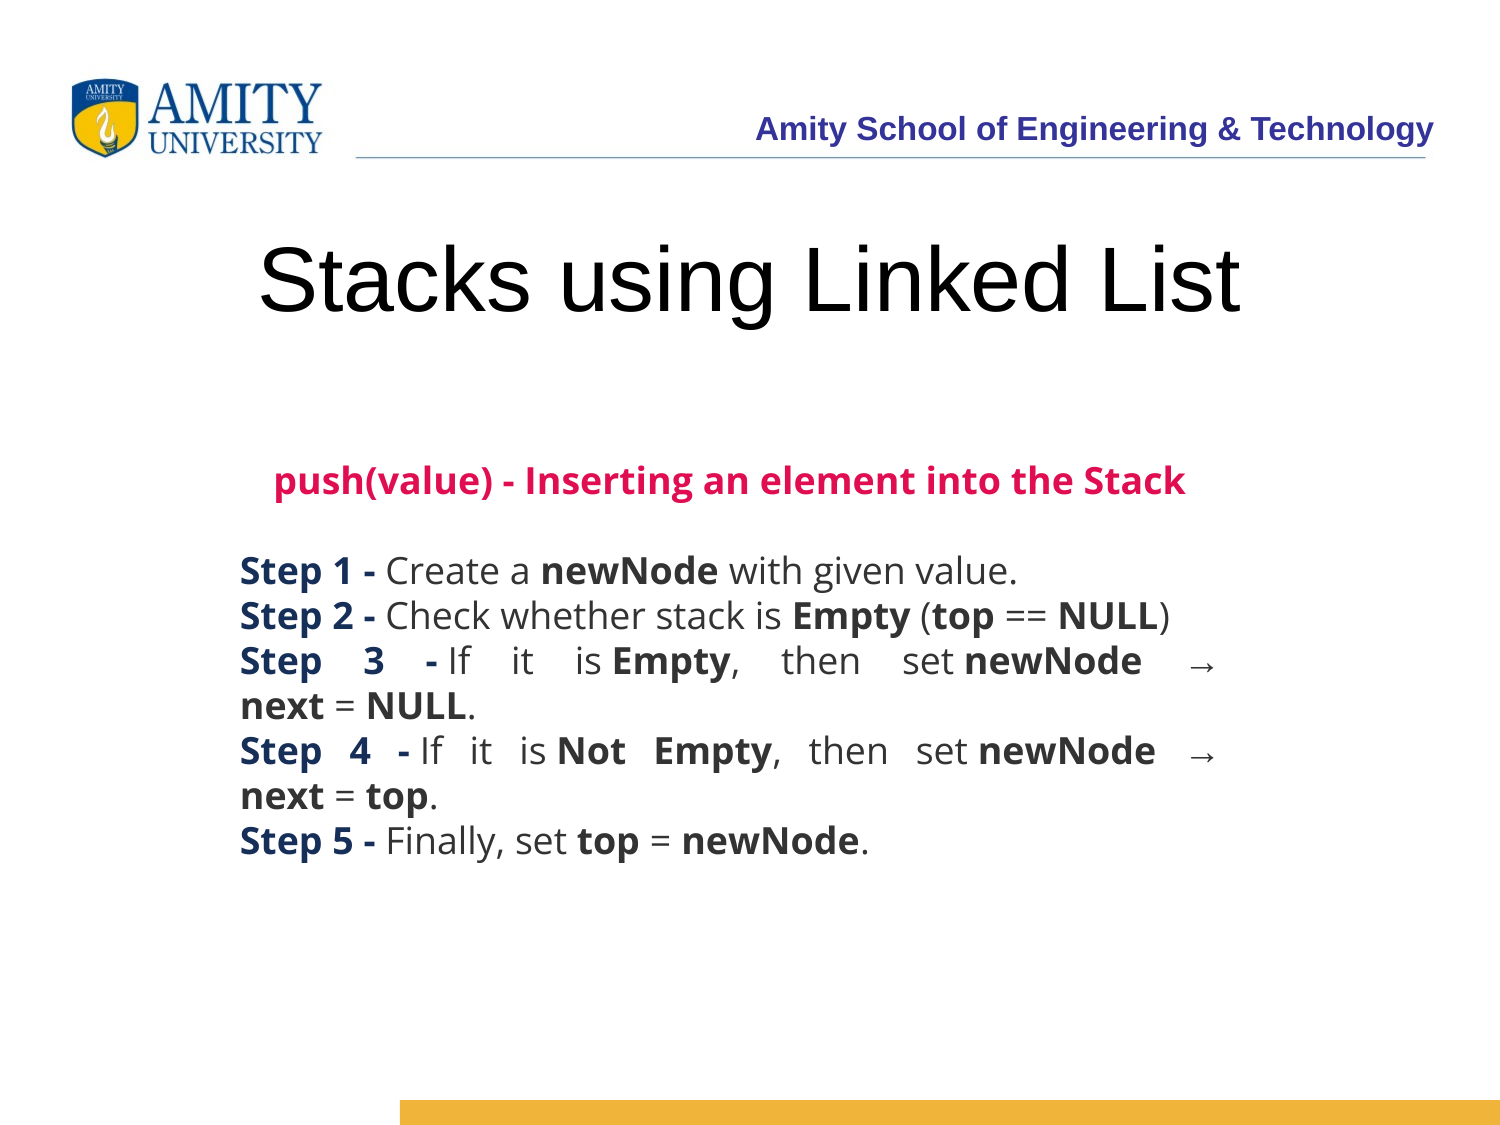

# Stacks using Linked List
push(value) - Inserting an element into the Stack

Step 1 - Create a newNode with given value.
Step 2 - Check whether stack is Empty (top == NULL)
Step 3 - If it is Empty, then set newNode → next = NULL.
Step 4 - If it is Not Empty, then set newNode → next = top.
Step 5 - Finally, set top = newNode.